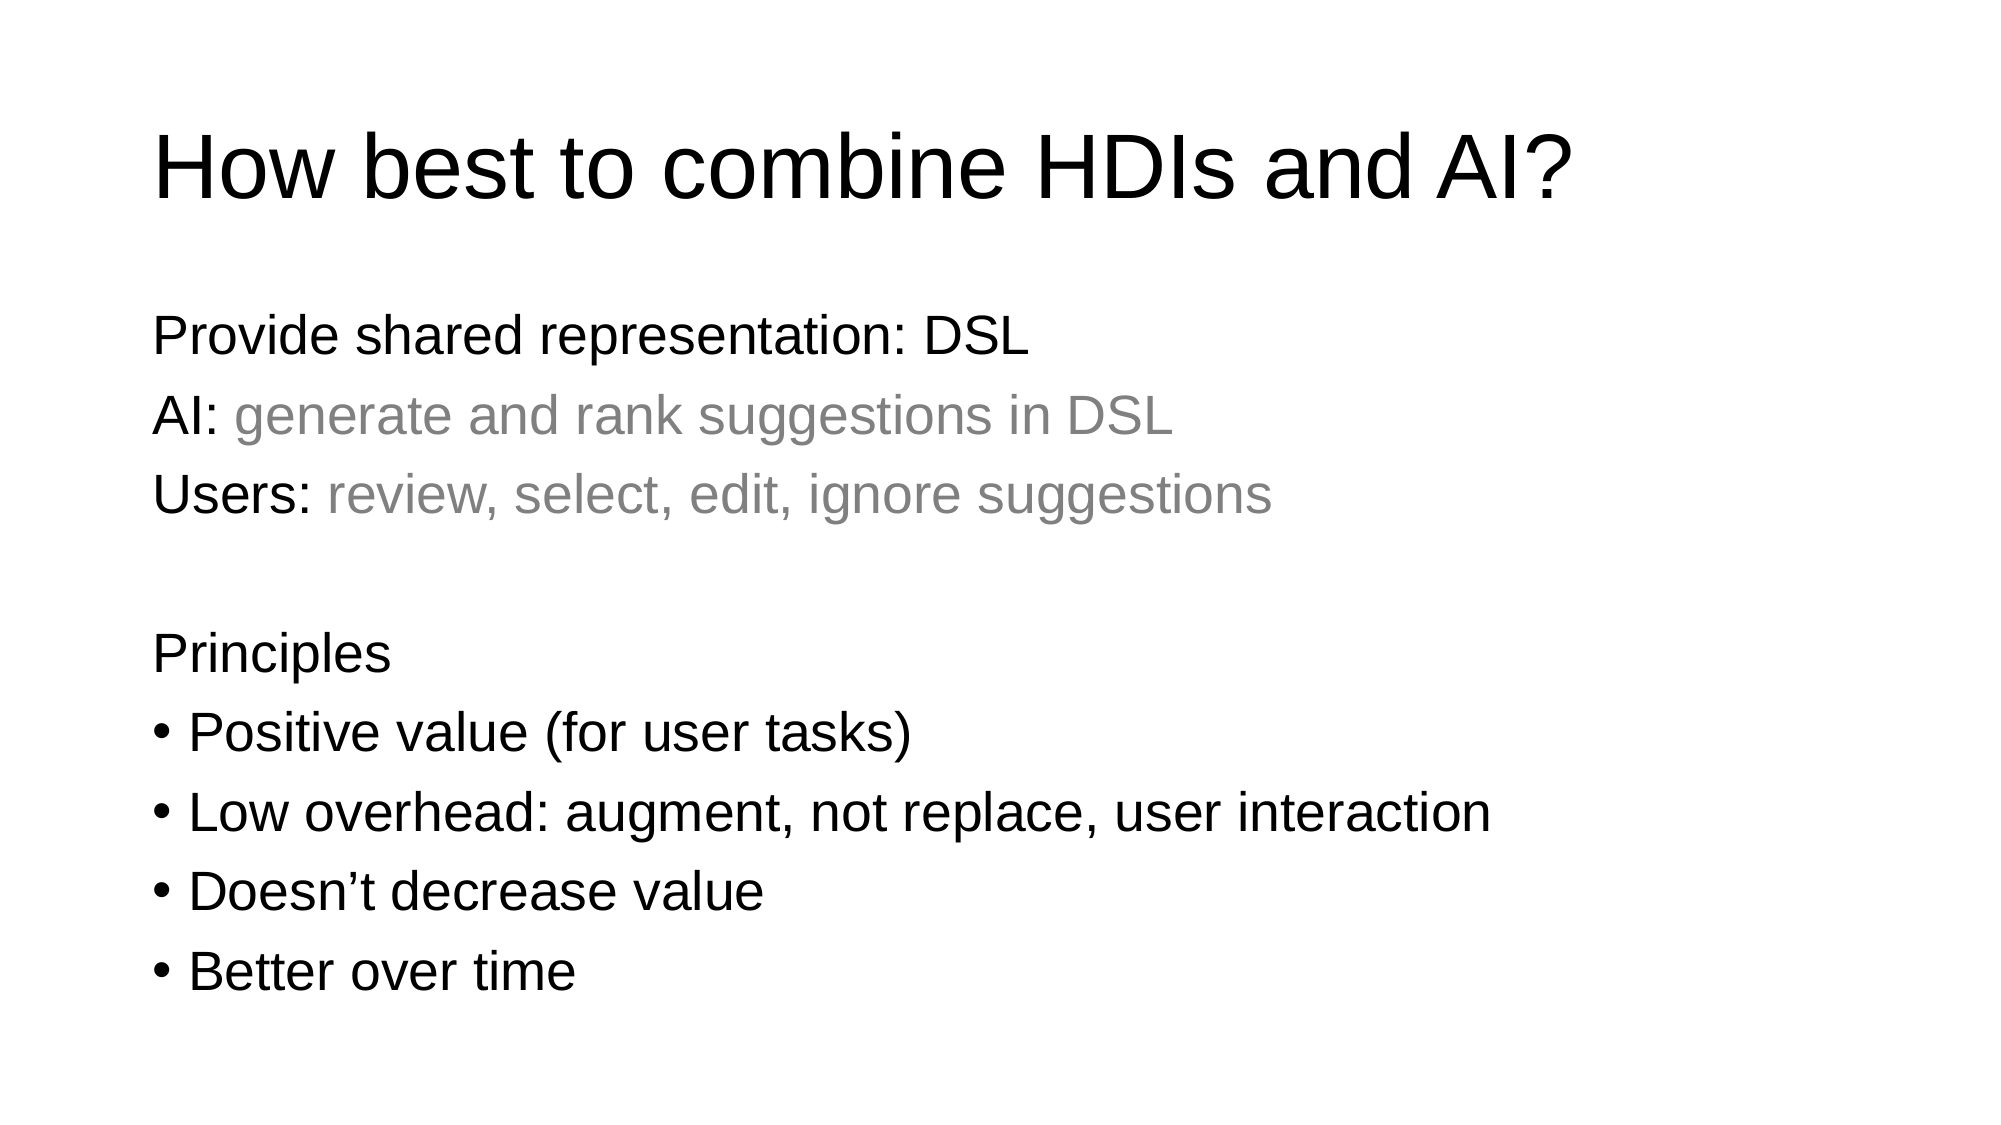

# How best to combine HDIs and AI?
Provide shared representation: DSL
AI: generate and rank suggestions in DSL
Users: review, select, edit, ignore suggestions

Principles
Positive value (for user tasks)
Low overhead: augment, not replace, user interaction
Doesn’t decrease value
Better over time